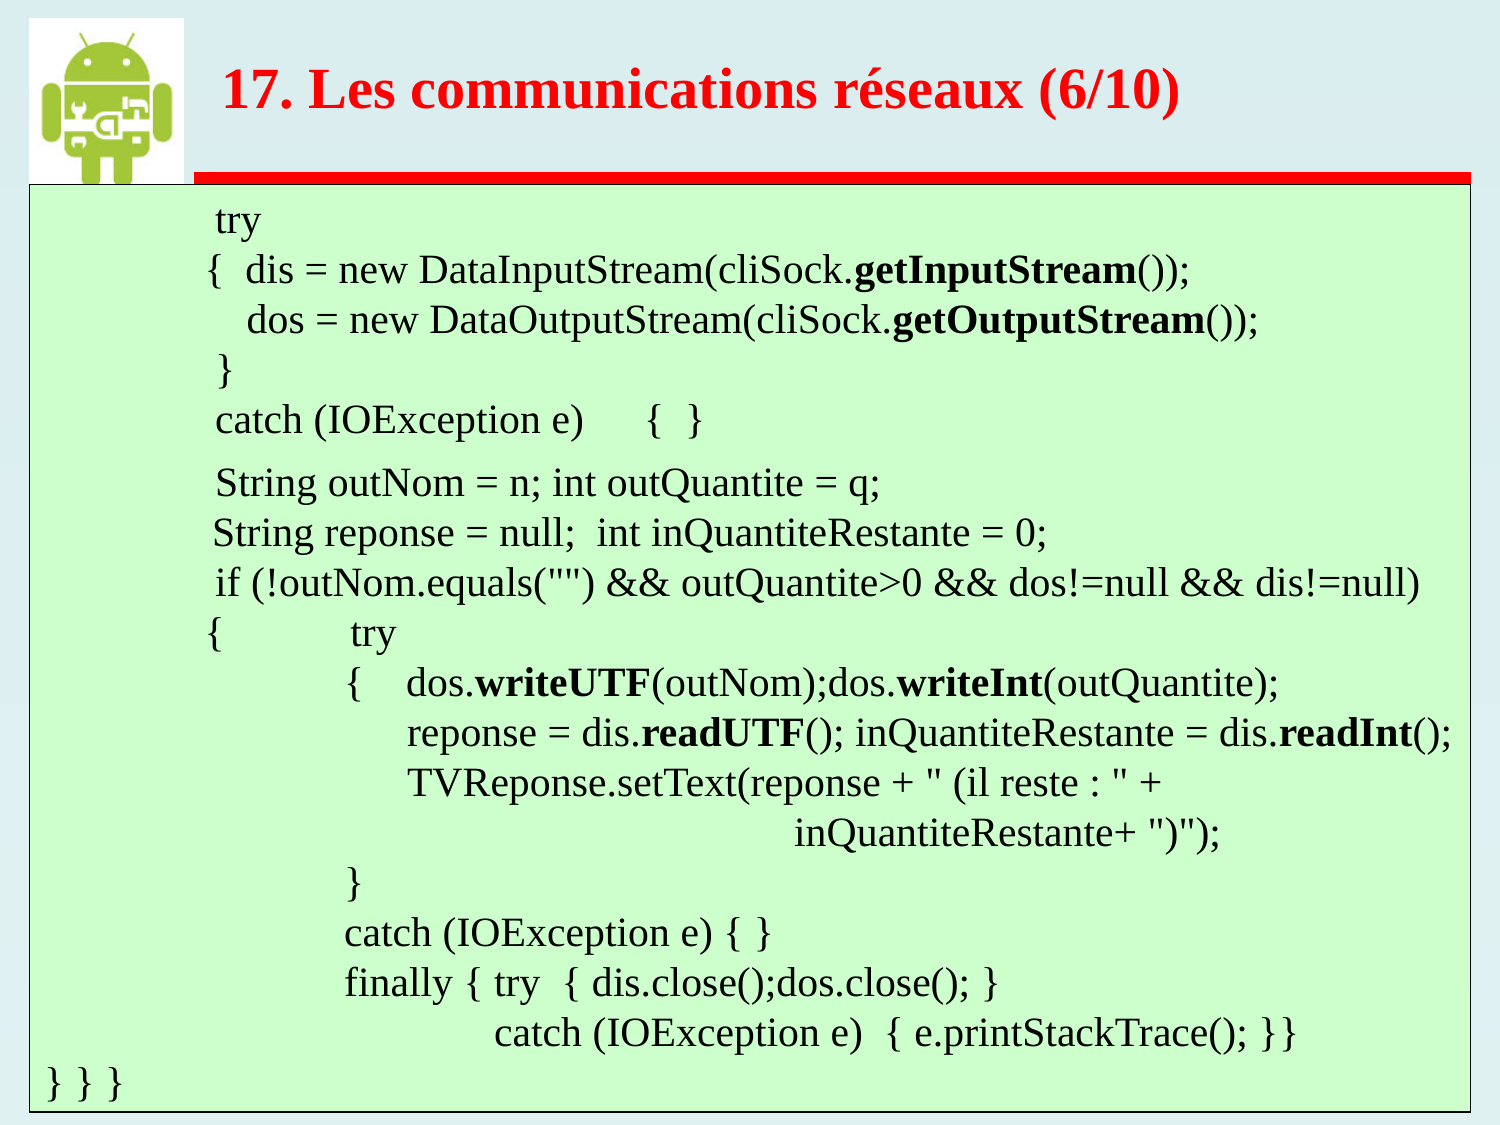

17. Les communications réseaux (6/10)
	  try
        	 {  dis = new DataInputStream(cliSock.getInputStream());
              	     dos = new DataOutputStream(cliSock.getOutputStream());
        	  }
    	  catch (IOException e)	{  }

	  String outNom = n; int outQuantite = q;
                String reponse = null;  int inQuantiteRestante = 0;
    	  if (!outNom.equals("") && outQuantite>0 && dos!=null && dis!=null)
    	 {            try
    		{    dos.writeUTF(outNom);dos.writeInt(outQuantite);
		      reponse = dis.readUTF(); inQuantiteRestante = dis.readInt();
    		      TVReponse.setText(reponse + " (il reste : " +
					inQuantiteRestante+ ")");
    		}
    		catch (IOException e) { }
    		finally {	try  { dis.close();dos.close(); }
    	    		catch (IOException e)  { e.printStackTrace(); }}
} } }
 Android 2 – C.Charlet – 2023 – p. 64